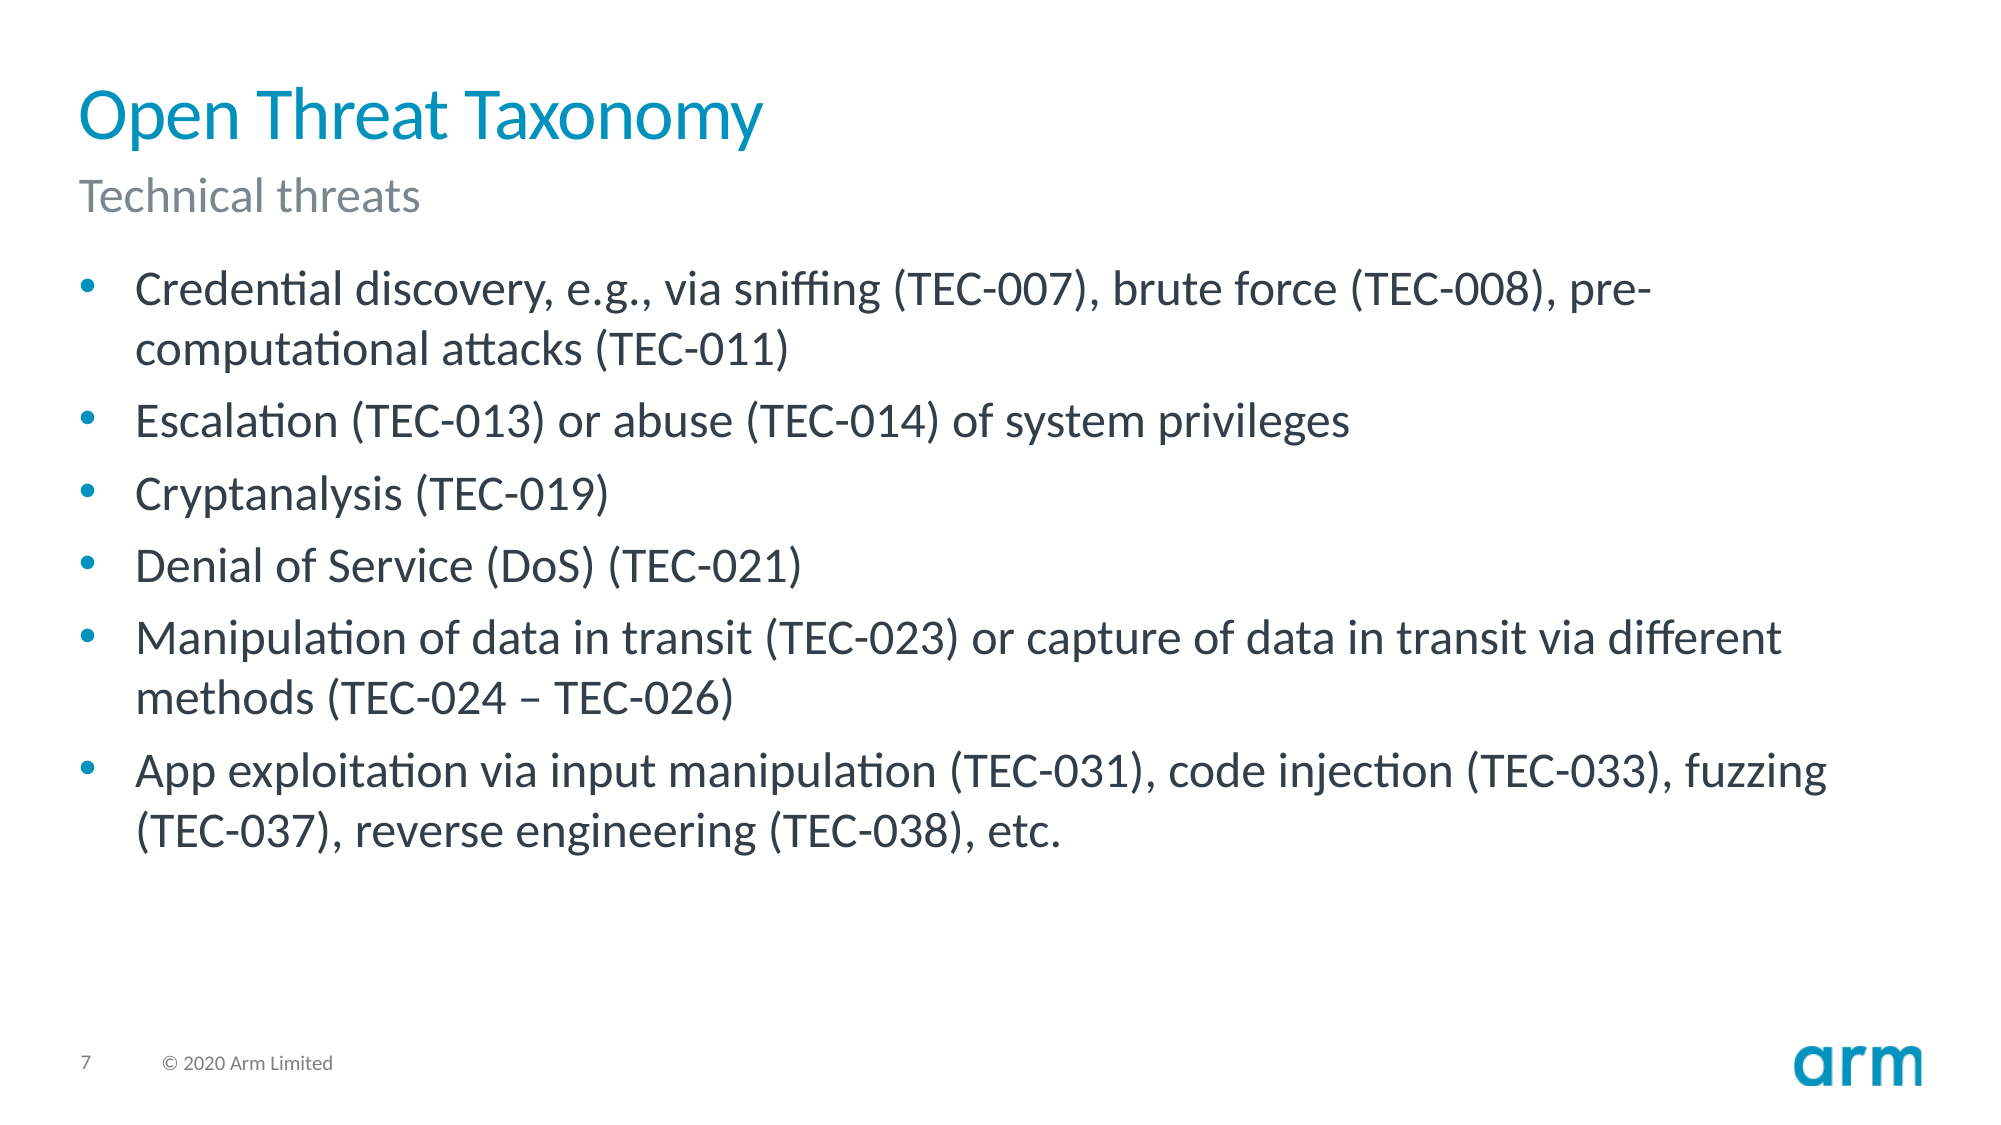

# Open Threat Taxonomy
Technical threats
Credential discovery, e.g., via sniffing (TEC-007), brute force (TEC-008), pre-computational attacks (TEC-011)
Escalation (TEC-013) or abuse (TEC-014) of system privileges
Cryptanalysis (TEC-019)
Denial of Service (DoS) (TEC-021)
Manipulation of data in transit (TEC-023) or capture of data in transit via different methods (TEC-024 – TEC-026)
App exploitation via input manipulation (TEC-031), code injection (TEC-033), fuzzing (TEC-037), reverse engineering (TEC-038), etc.